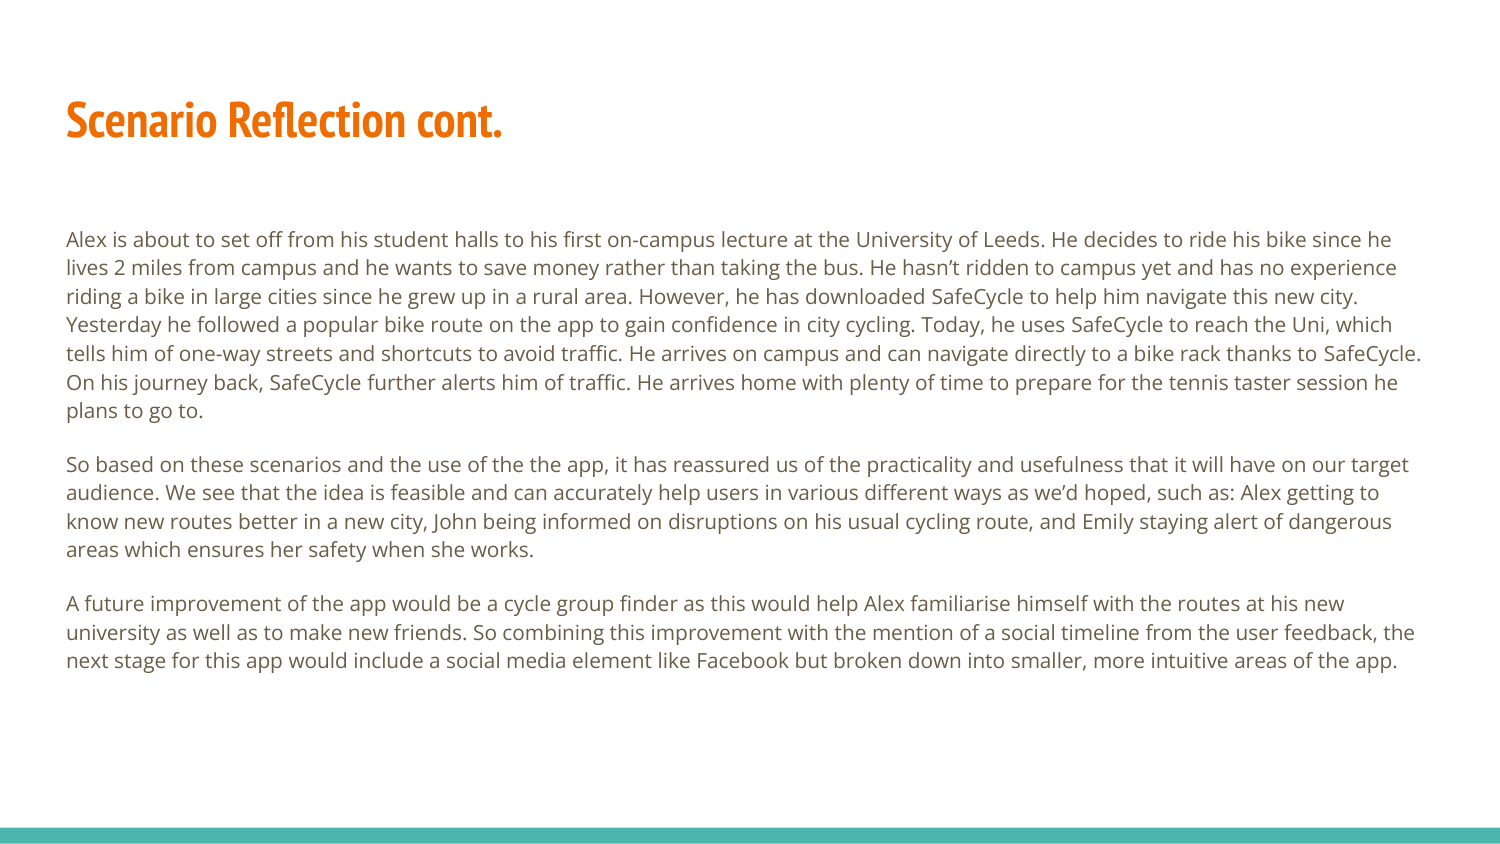

# Scenario Reflection cont.
Alex is about to set off from his student halls to his first on-campus lecture at the University of Leeds. He decides to ride his bike since he lives 2 miles from campus and he wants to save money rather than taking the bus. He hasn’t ridden to campus yet and has no experience riding a bike in large cities since he grew up in a rural area. However, he has downloaded SafeCycle to help him navigate this new city. Yesterday he followed a popular bike route on the app to gain confidence in city cycling. Today, he uses SafeCycle to reach the Uni, which tells him of one-way streets and shortcuts to avoid traffic. He arrives on campus and can navigate directly to a bike rack thanks to SafeCycle. On his journey back, SafeCycle further alerts him of traffic. He arrives home with plenty of time to prepare for the tennis taster session he plans to go to.
So based on these scenarios and the use of the the app, it has reassured us of the practicality and usefulness that it will have on our target audience. We see that the idea is feasible and can accurately help users in various different ways as we’d hoped, such as: Alex getting to know new routes better in a new city, John being informed on disruptions on his usual cycling route, and Emily staying alert of dangerous areas which ensures her safety when she works.
A future improvement of the app would be a cycle group finder as this would help Alex familiarise himself with the routes at his new university as well as to make new friends. So combining this improvement with the mention of a social timeline from the user feedback, the next stage for this app would include a social media element like Facebook but broken down into smaller, more intuitive areas of the app.